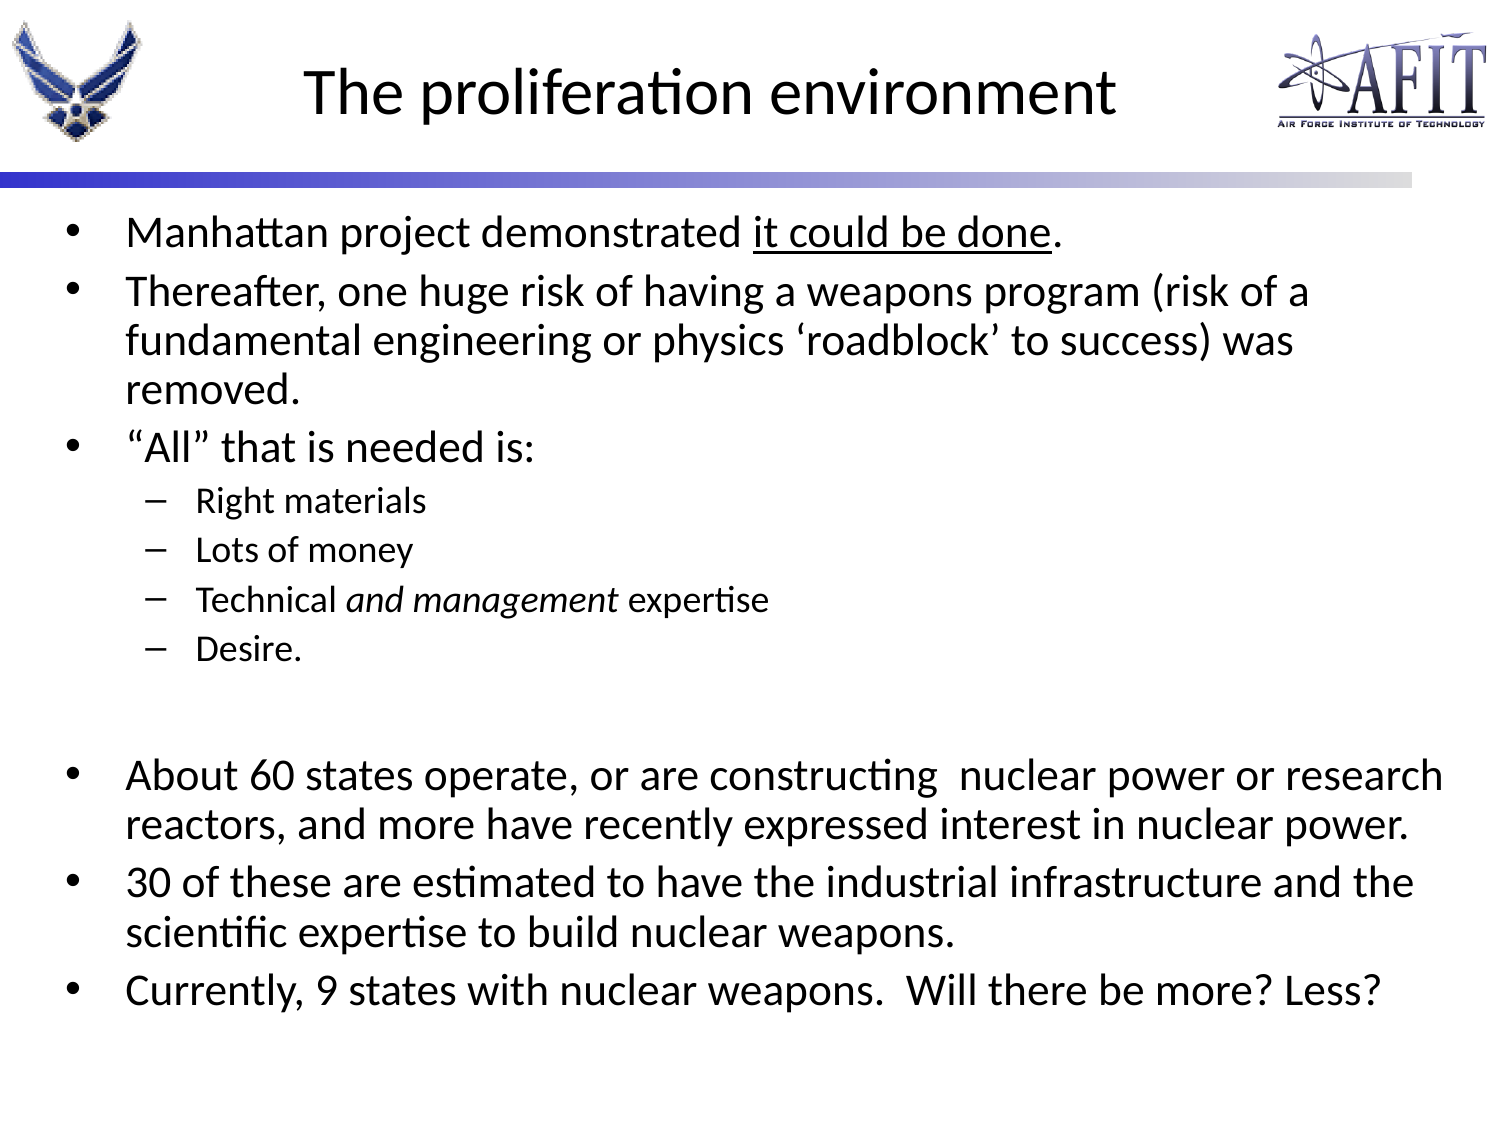

# The proliferation environment
Manhattan project demonstrated it could be done.
Thereafter, one huge risk of having a weapons program (risk of a fundamental engineering or physics ‘roadblock’ to success) was removed.
“All” that is needed is:
Right materials
Lots of money
Technical and management expertise
Desire.

About 60 states operate, or are constructing  nuclear power or research reactors, and more have recently expressed interest in nuclear power.
30 of these are estimated to have the industrial infrastructure and the  scientific expertise to build nuclear weapons.
Currently, 9 states with nuclear weapons.  Will there be more? Less?